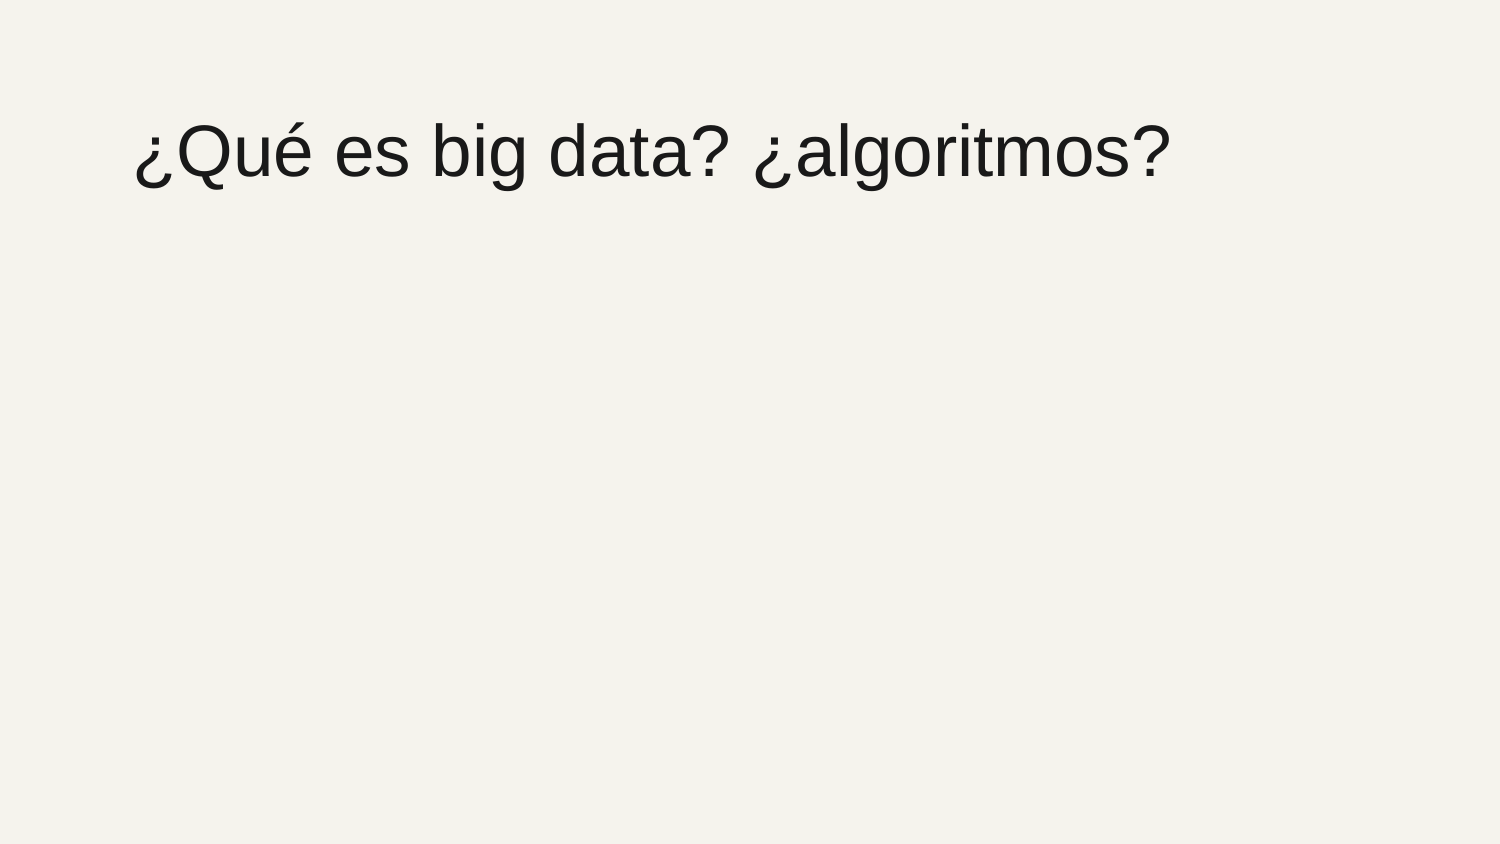

38
# ¿Qué es big data? ¿algoritmos?